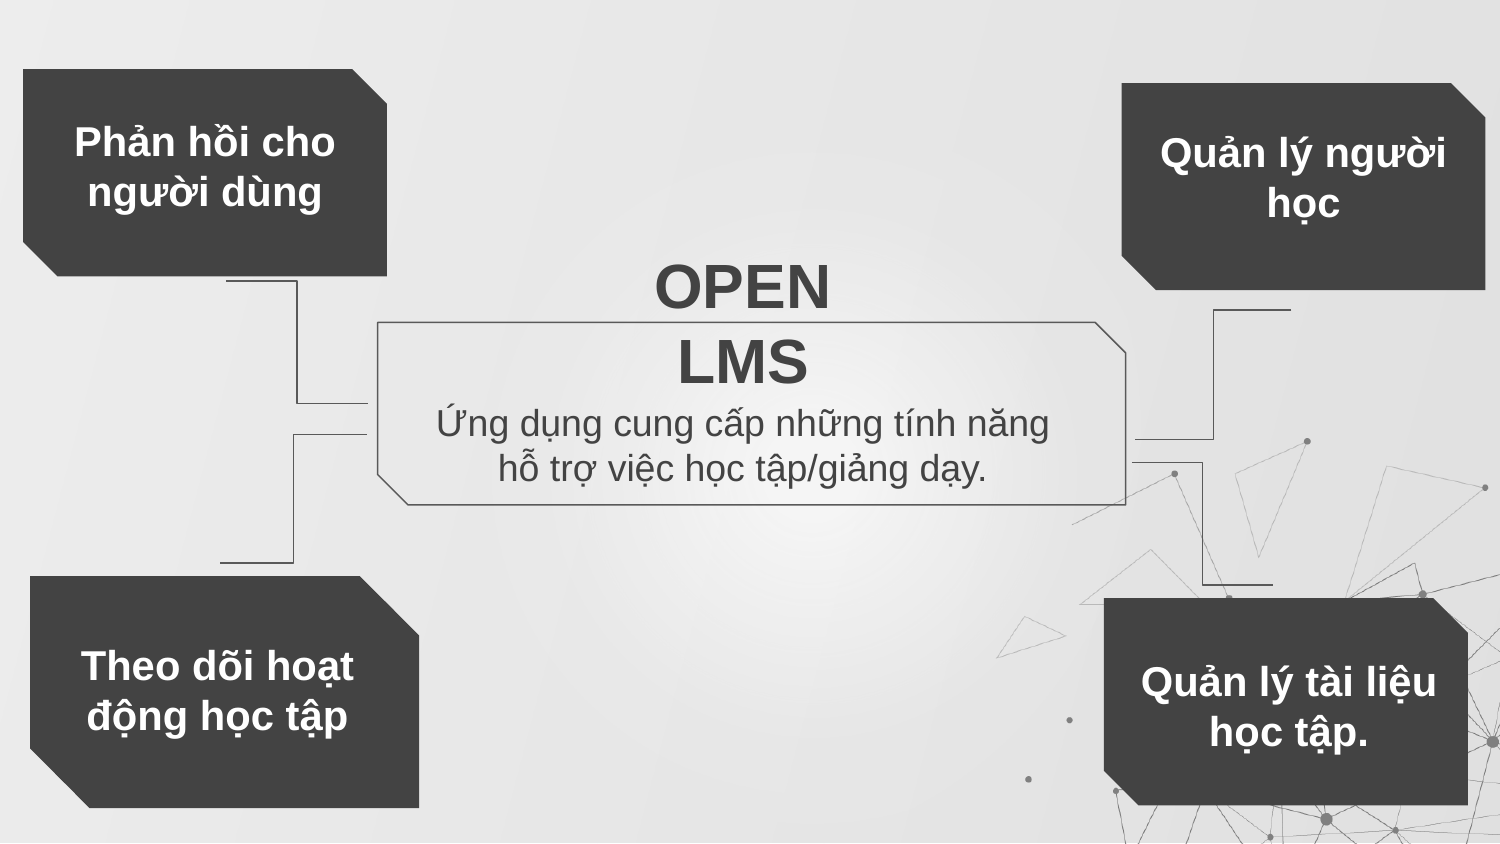

Phản hồi cho người dùng
Quản lý người học

OPEN LMS
Ứng dụng cung cấp những tính năng hỗ trợ việc học tập/giảng dạy.

JUPITER

Theo dõi hoạt động học tập

It’s a gas giant and the biggest planet in our Solar System
Quản lý tài liệu học tập.